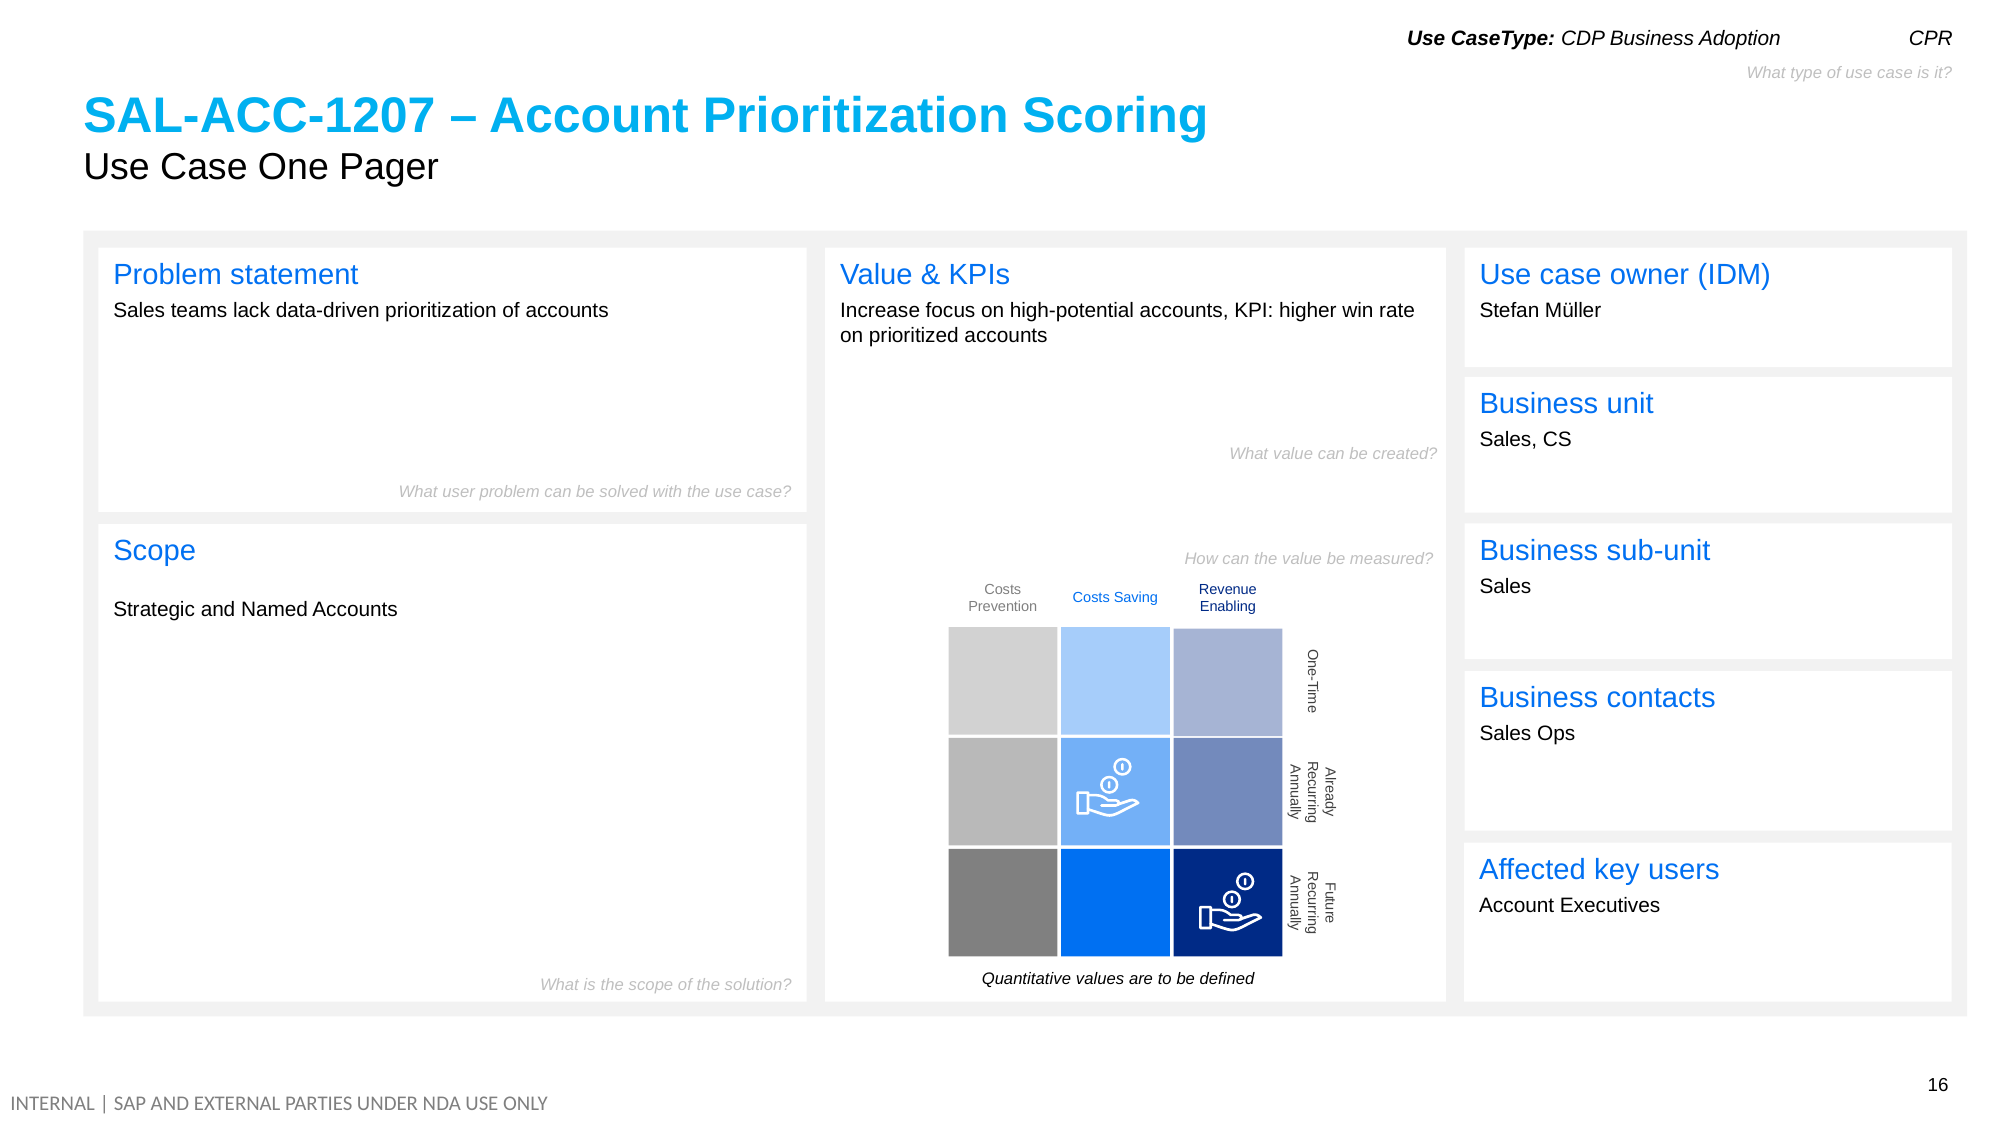

Use CaseType: CDP Business Adoption
CPR
What type of use case is it?
# SAL-ACC-1207 – Account Prioritization Scoring

Use Case One Pager

Problem statement
Sales teams lack data-driven prioritization of accounts
Use case owner (IDM)
Stefan Müller

Value & KPIs
Increase focus on high-potential accounts, KPI: higher win rate on prioritized accounts

Business unit
Sales, CS
What value can be created?
What user problem can be solved with the use case?
Business sub-unit
Sales

Scope

Strategic and Named Accounts

How can the value be measured?
Costs Saving
Revenue Enabling
Costs Prevention

Business contacts
Sales Ops
One-Time

Already Recurring Annually
Affected key users
Account Executives

Future Recurring Annually
Quantitative values are to be defined
What is the scope of the solution?